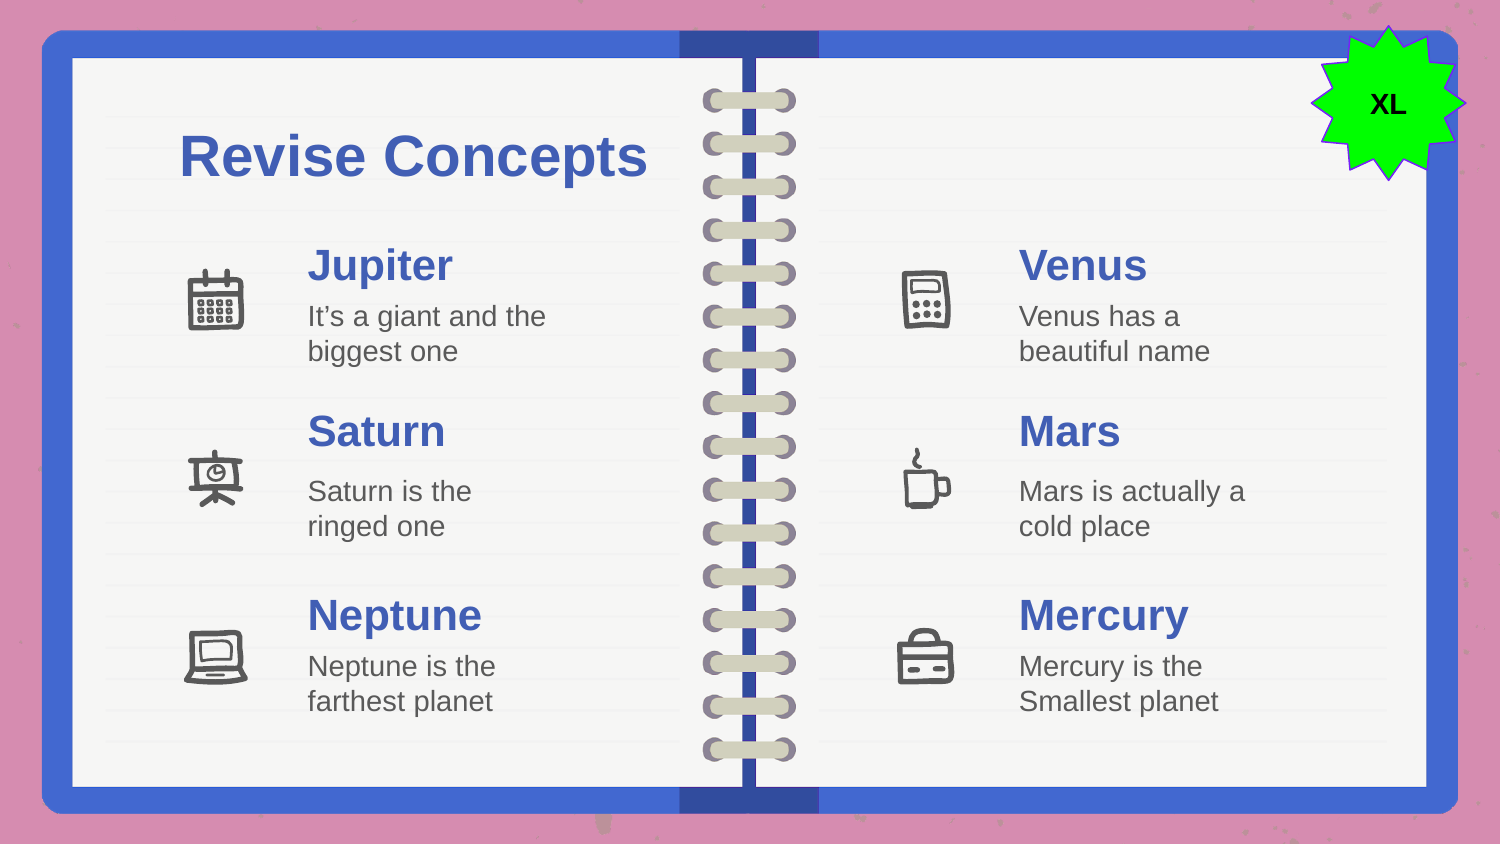

XL
# Revise Concepts
Jupiter
Venus

It’s a giant and the biggest one
Venus has a
beautiful name
Saturn
Mars

Saturn is the
ringed one
Mars is actually a cold place
Neptune
Mercury

Neptune is the
farthest planet
Mercury is the
Smallest planet